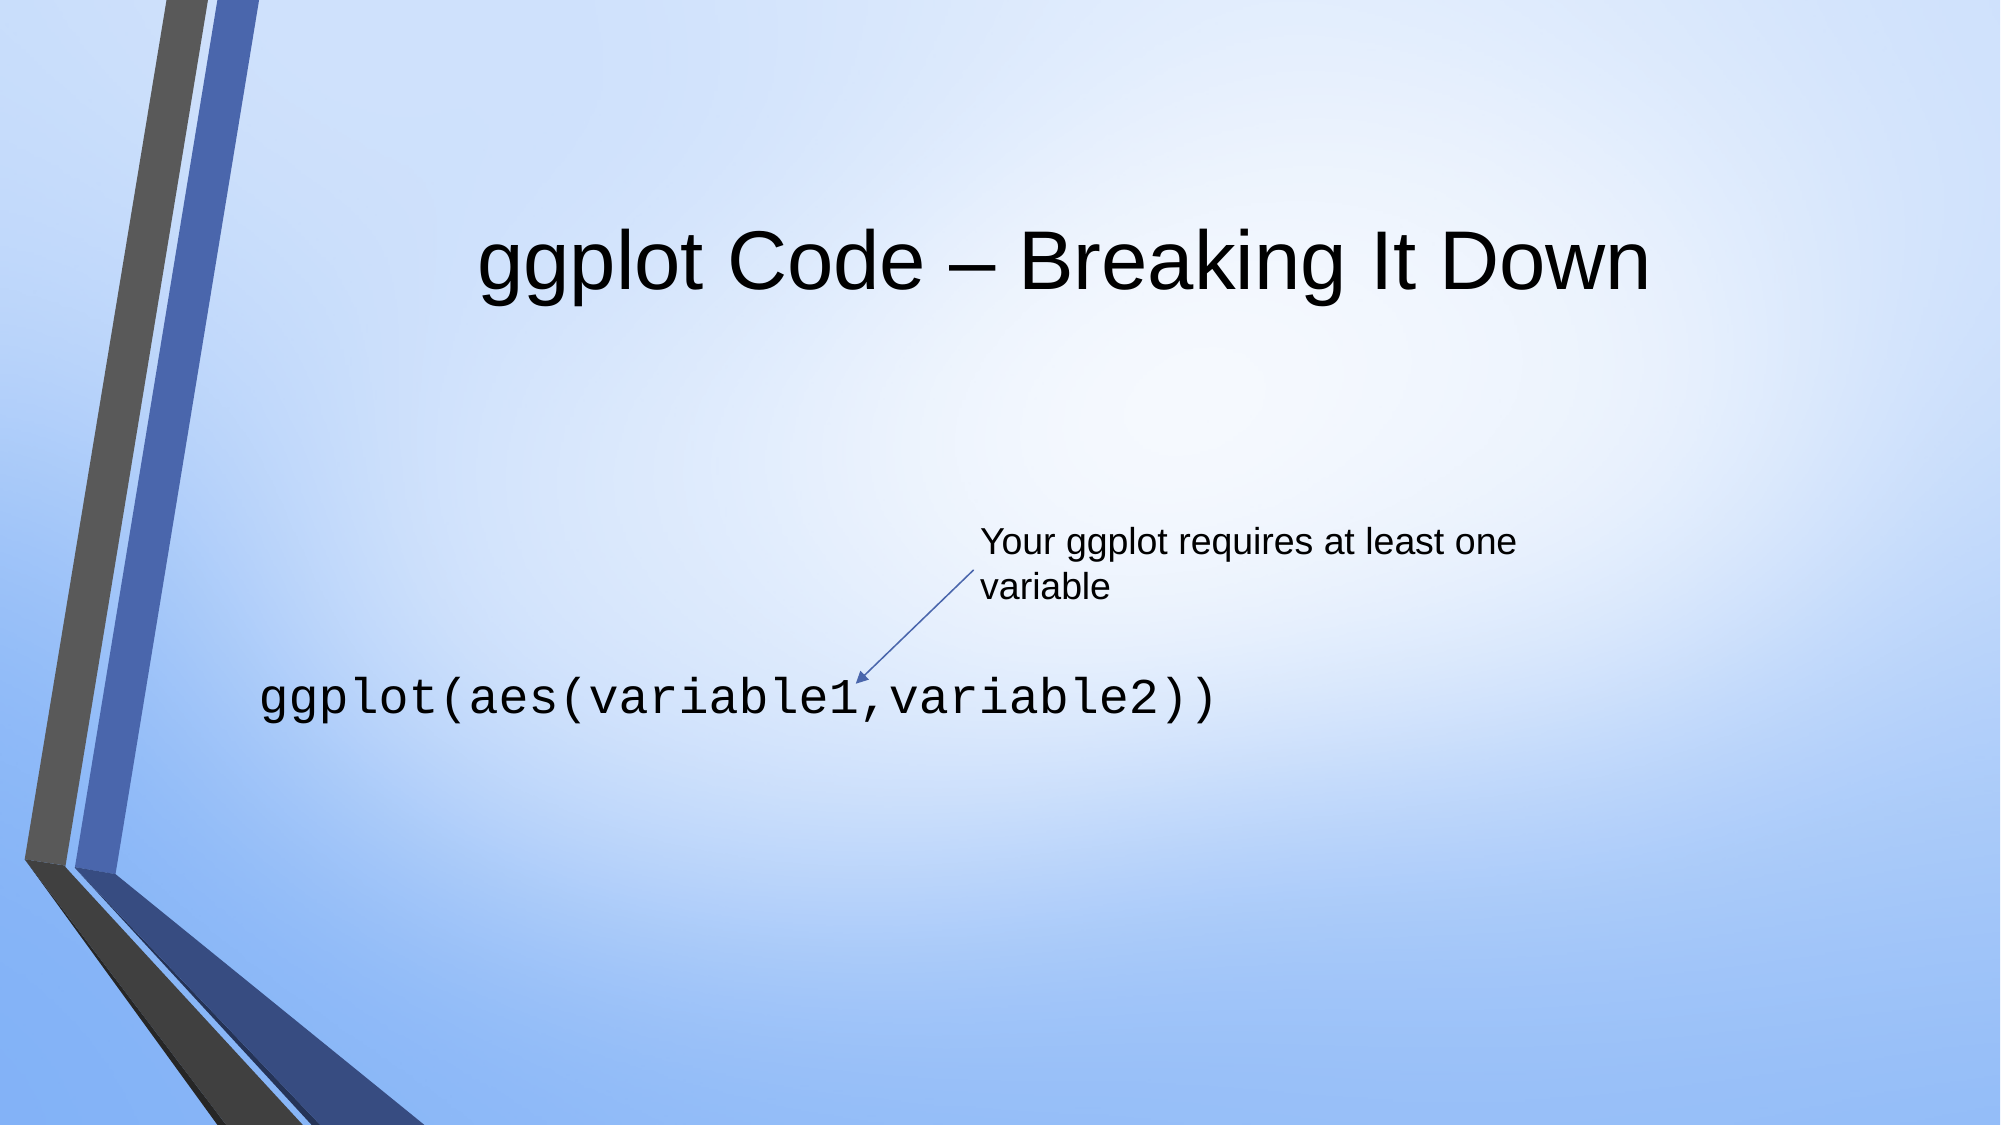

# ggplot Code – Breaking It Down
ggplot(aes(variable1,variable2))
Your ggplot requires at least one variable